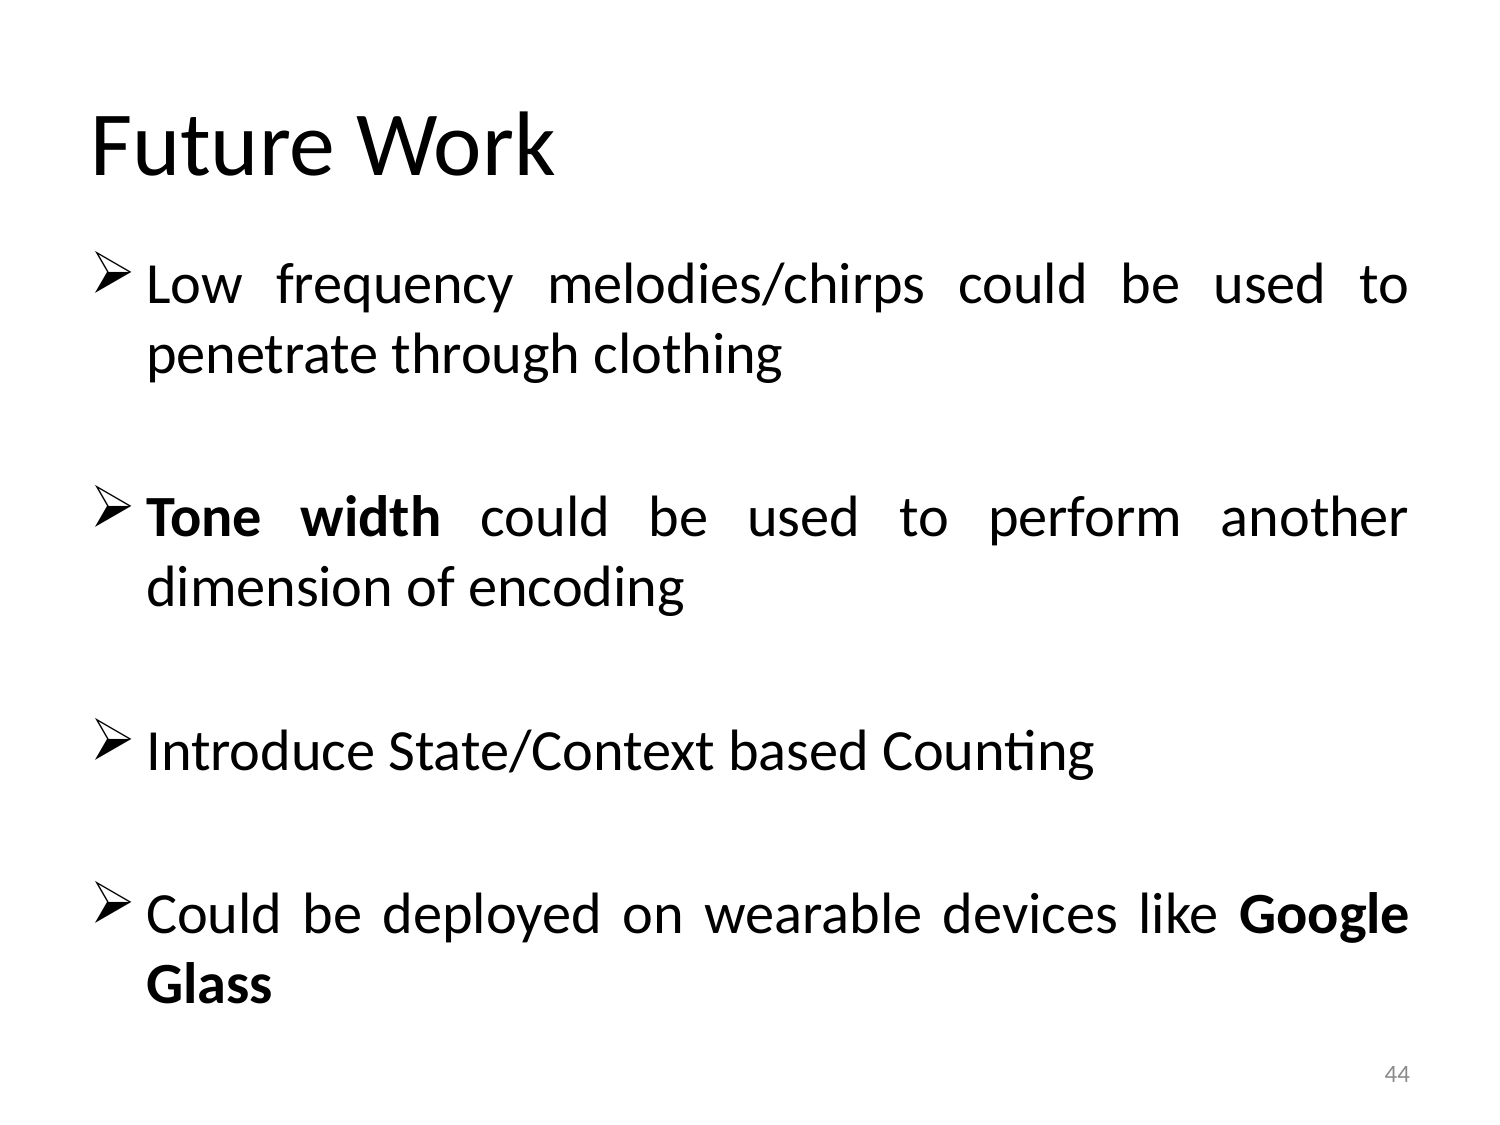

# Future Work
Low frequency melodies/chirps could be used to penetrate through clothing

Tone width could be used to perform another dimension of encoding

Introduce State/Context based Counting

Could be deployed on wearable devices like Google Glass
44